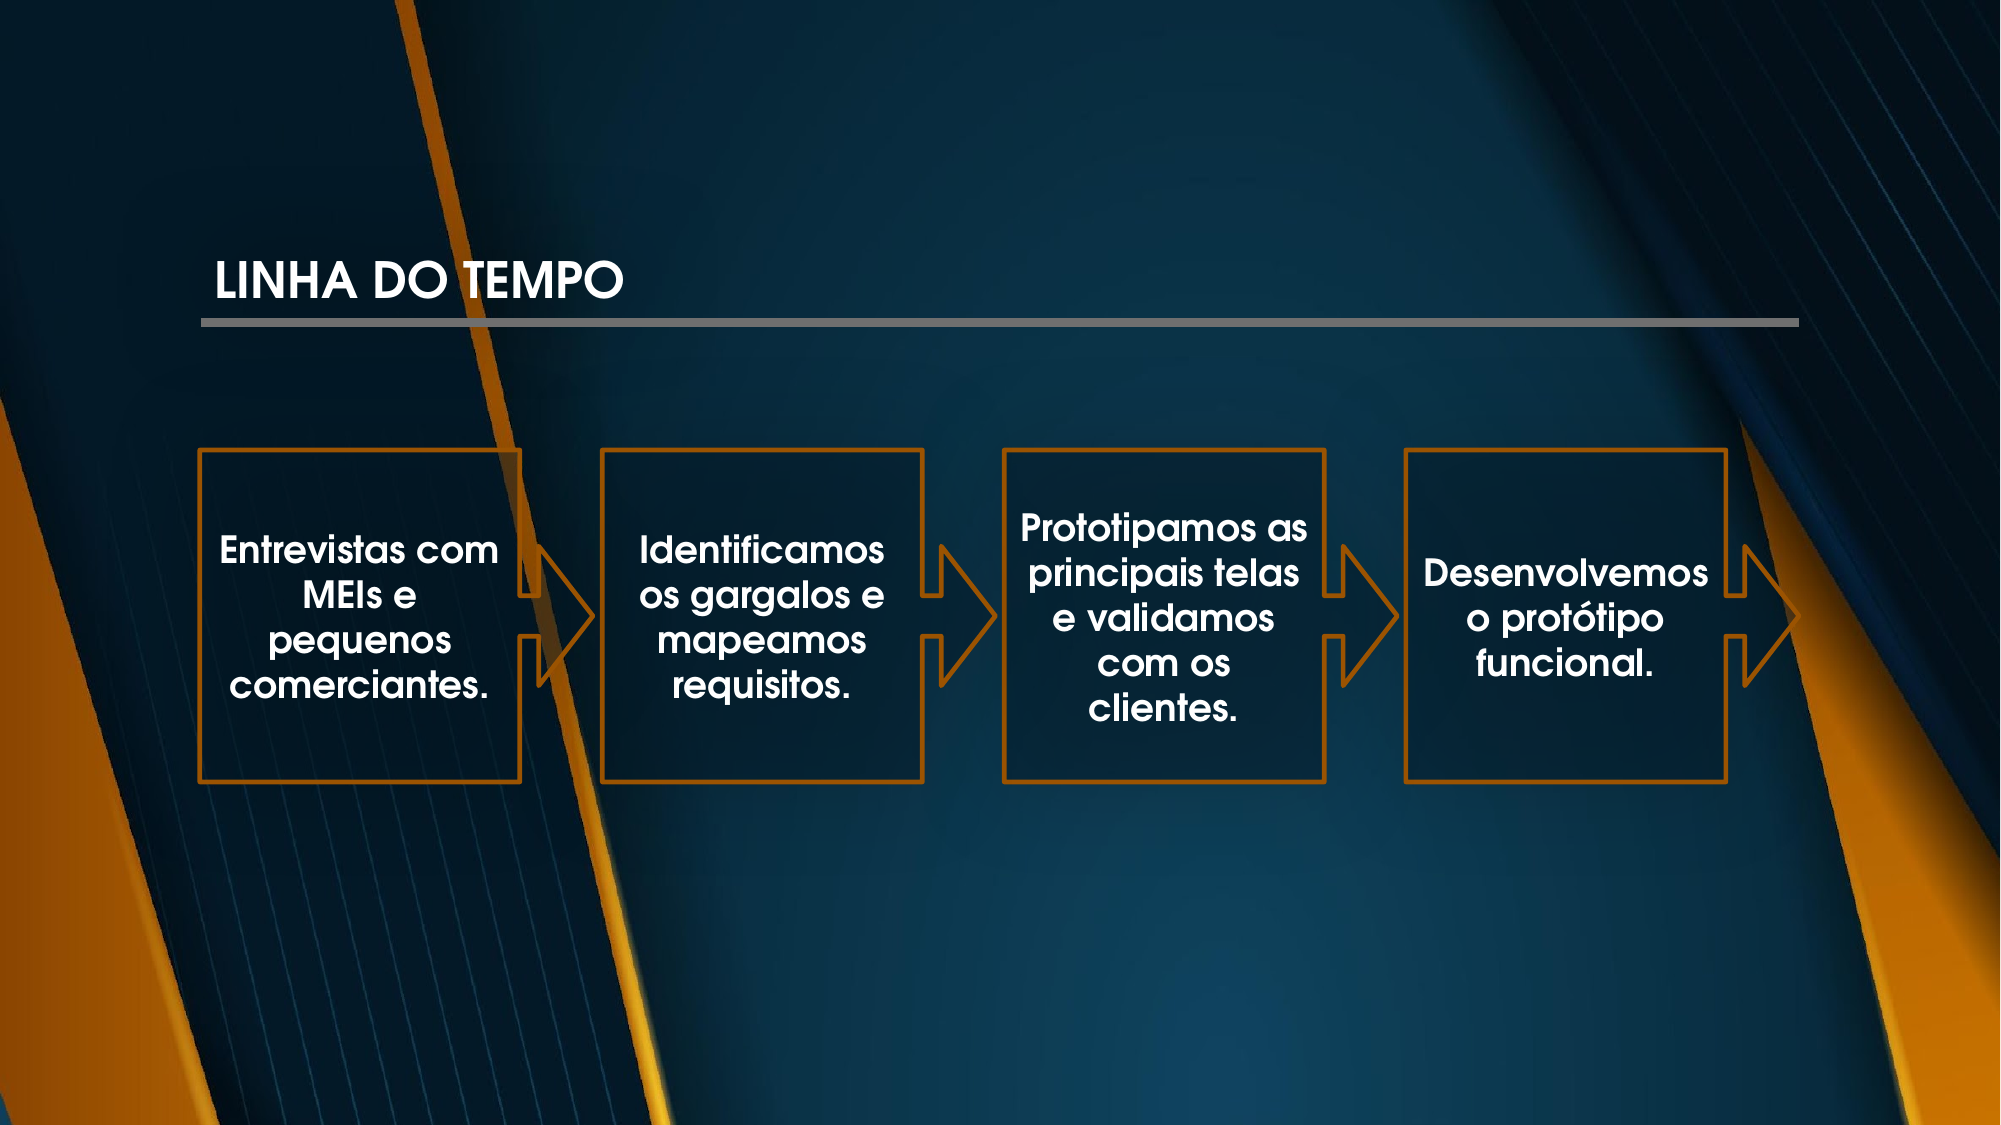

LINHA DO TEMPO
Entrevistas com MEIs e pequenos comerciantes.
Identificamos os gargalos e mapeamos requisitos.
Prototipamos as principais telas e validamos com os clientes.
Desenvolvemos o protótipo funcional.